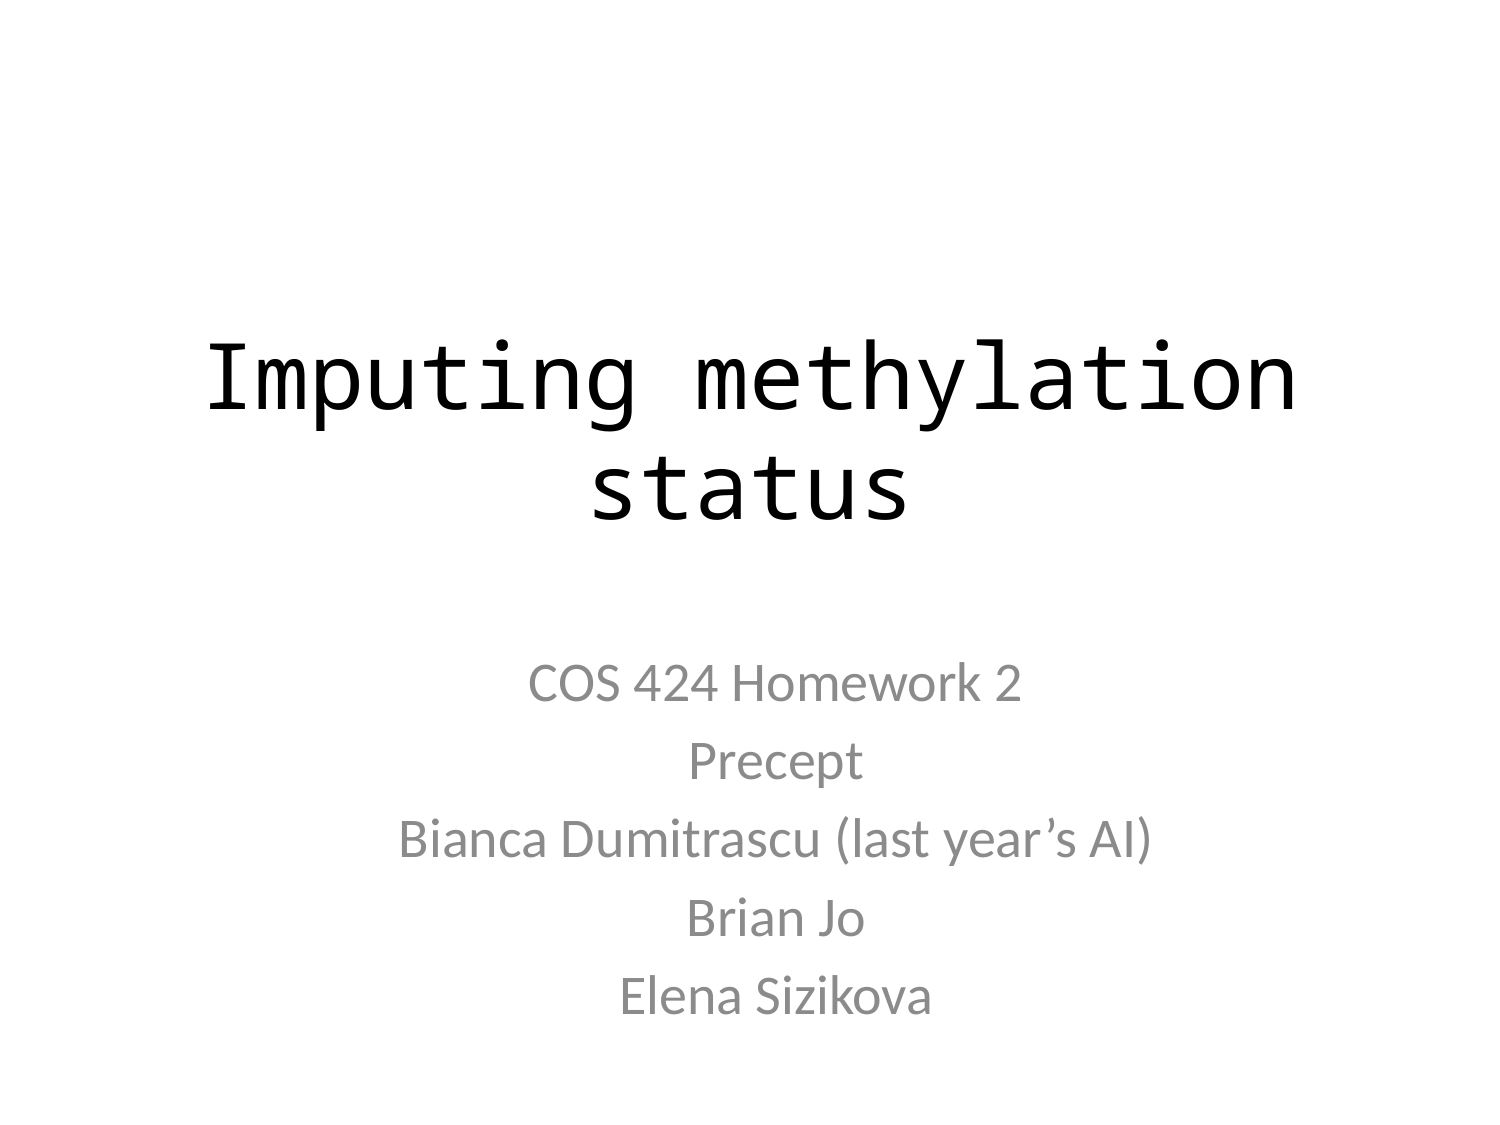

# Imputing methylation status
COS 424 Homework 2
Precept
Bianca Dumitrascu (last year’s AI)
Brian Jo
Elena Sizikova